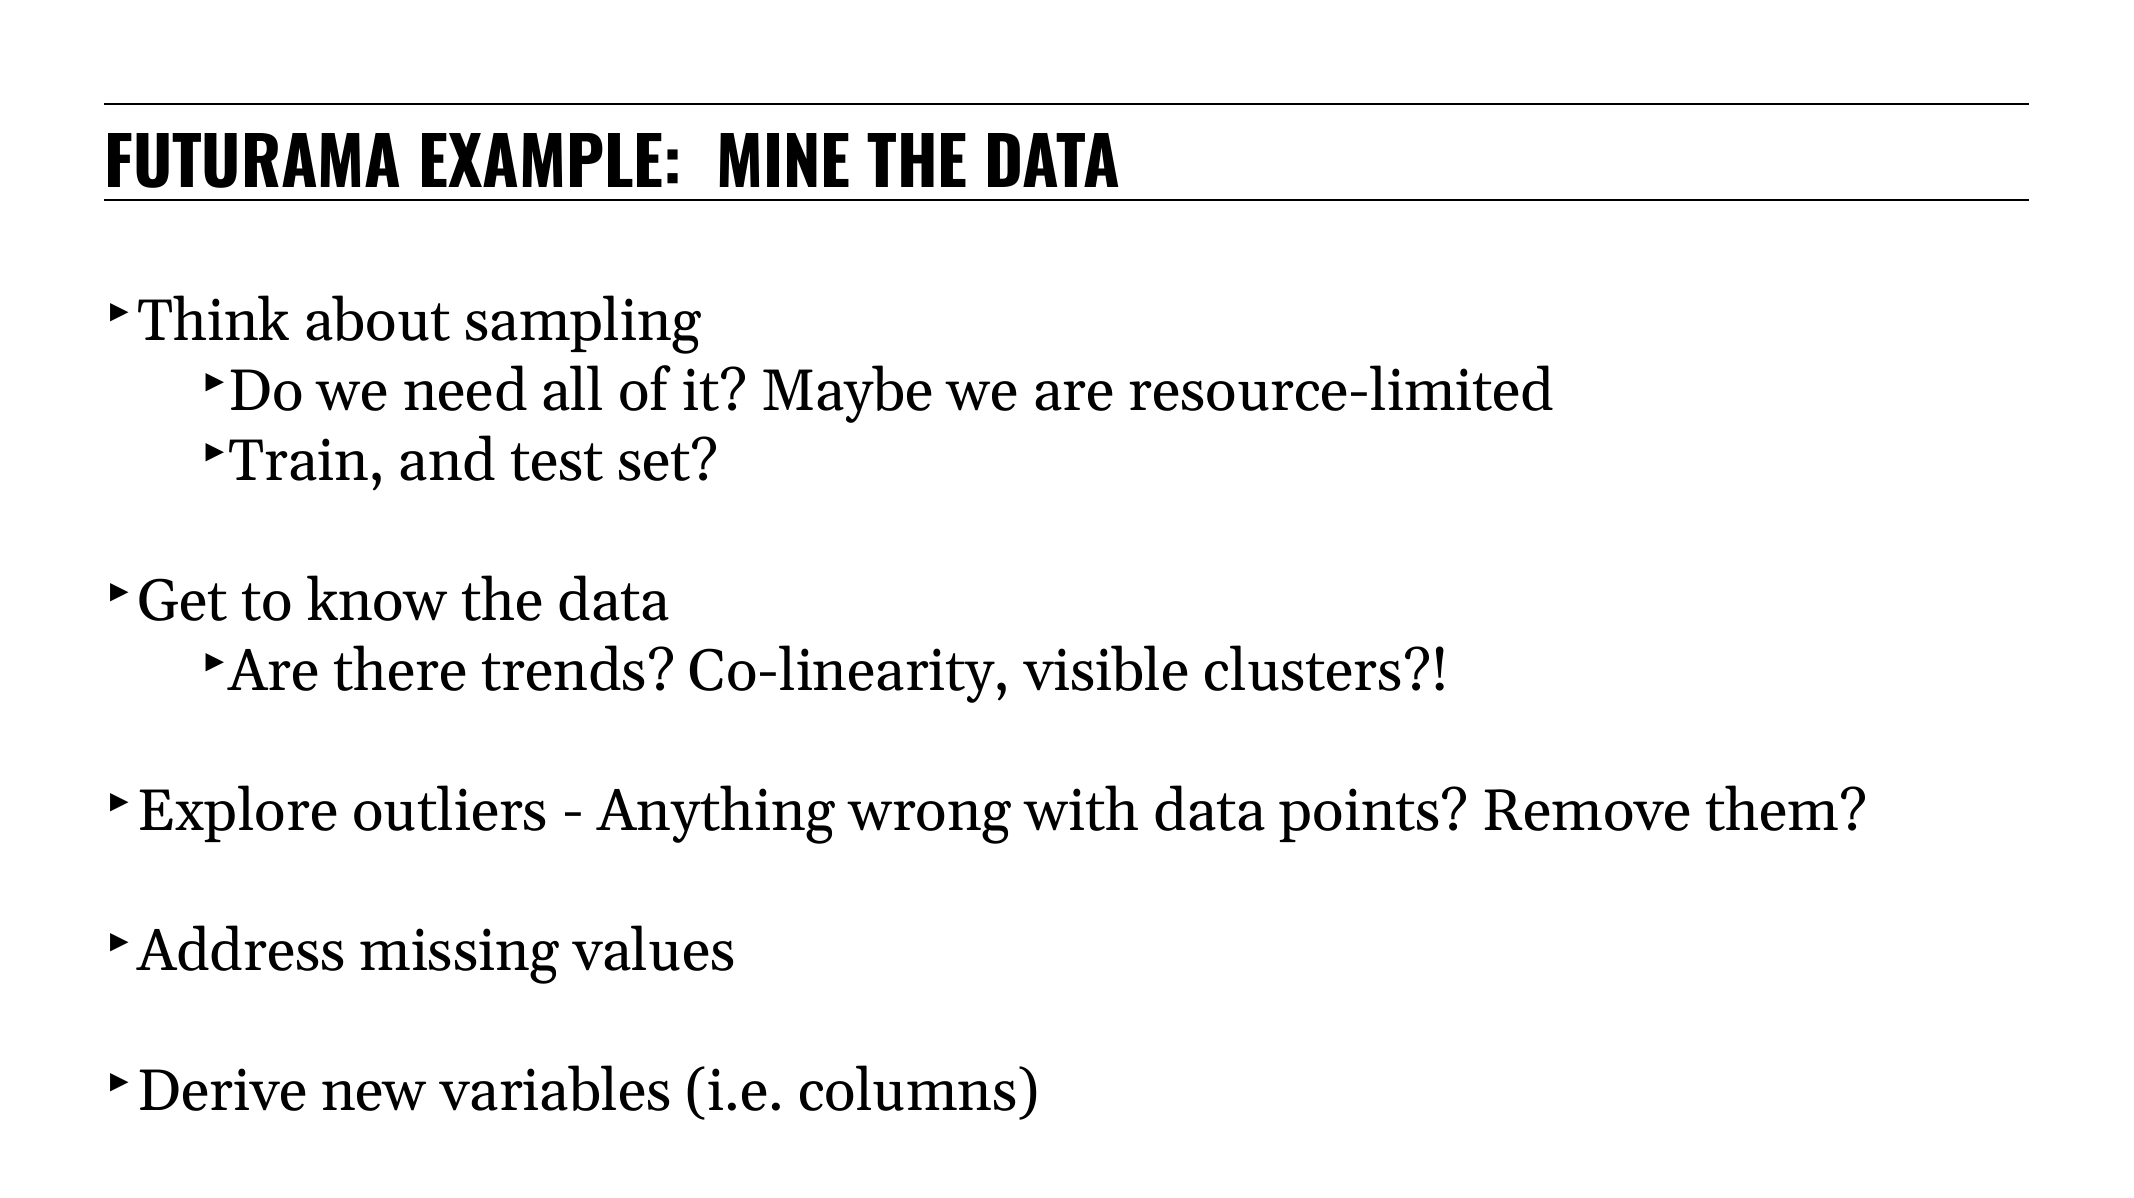

FUTURAMA EXAMPLE:  MINE THE DATA

Think about sampling
Do we need all of it? Maybe we are resource-limited
Train, and test set?

Get to know the data
Are there trends? Co-linearity, visible clusters?!

Explore outliers - Anything wrong with data points? Remove them?

Address missing values

Derive new variables (i.e. columns)